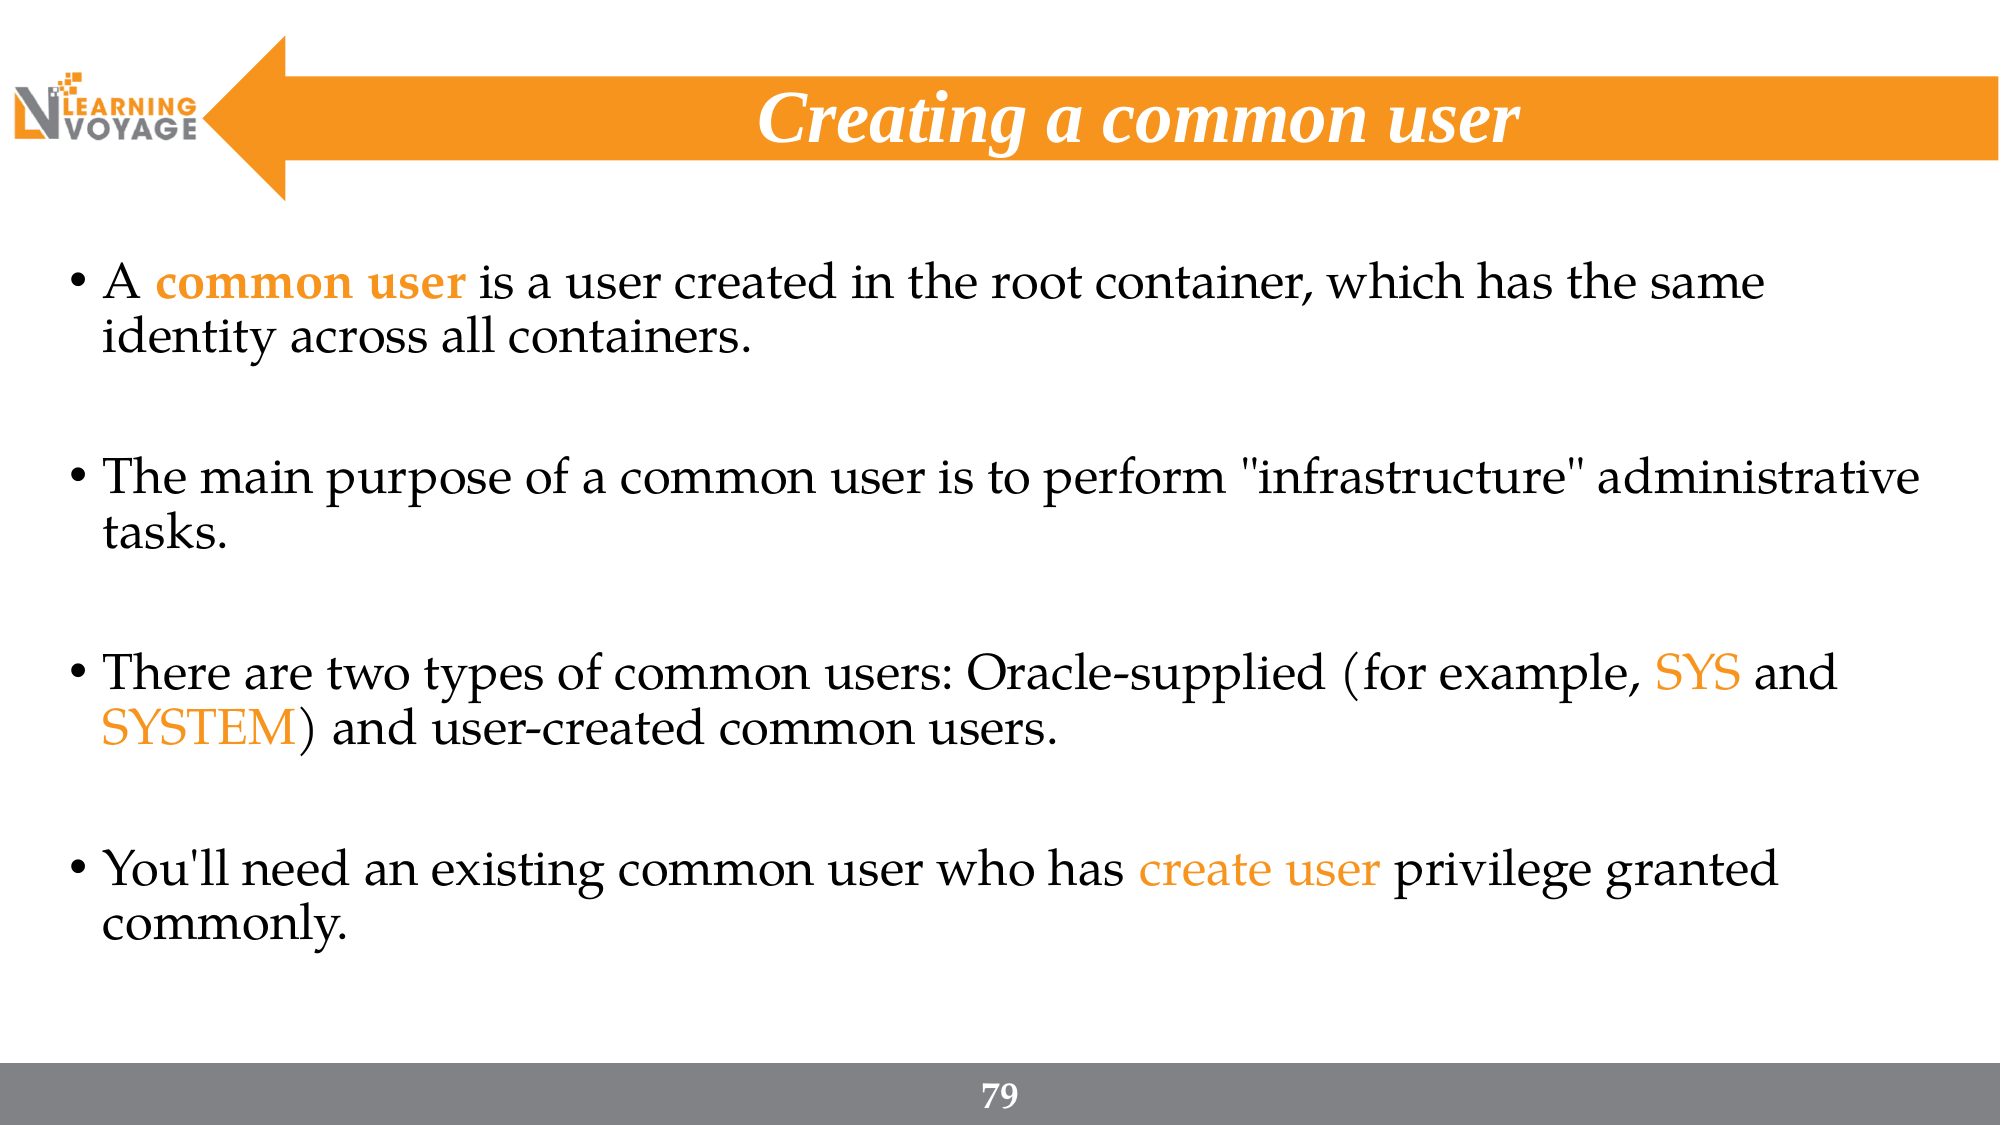

# Creating a common user
A common user is a user created in the root container, which has the same identity across all containers.

The main purpose of a common user is to perform "infrastructure" administrative tasks.

There are two types of common users: Oracle-supplied (for example, SYS and SYSTEM) and user-created common users.

You'll need an existing common user who has create user privilege granted commonly.
79